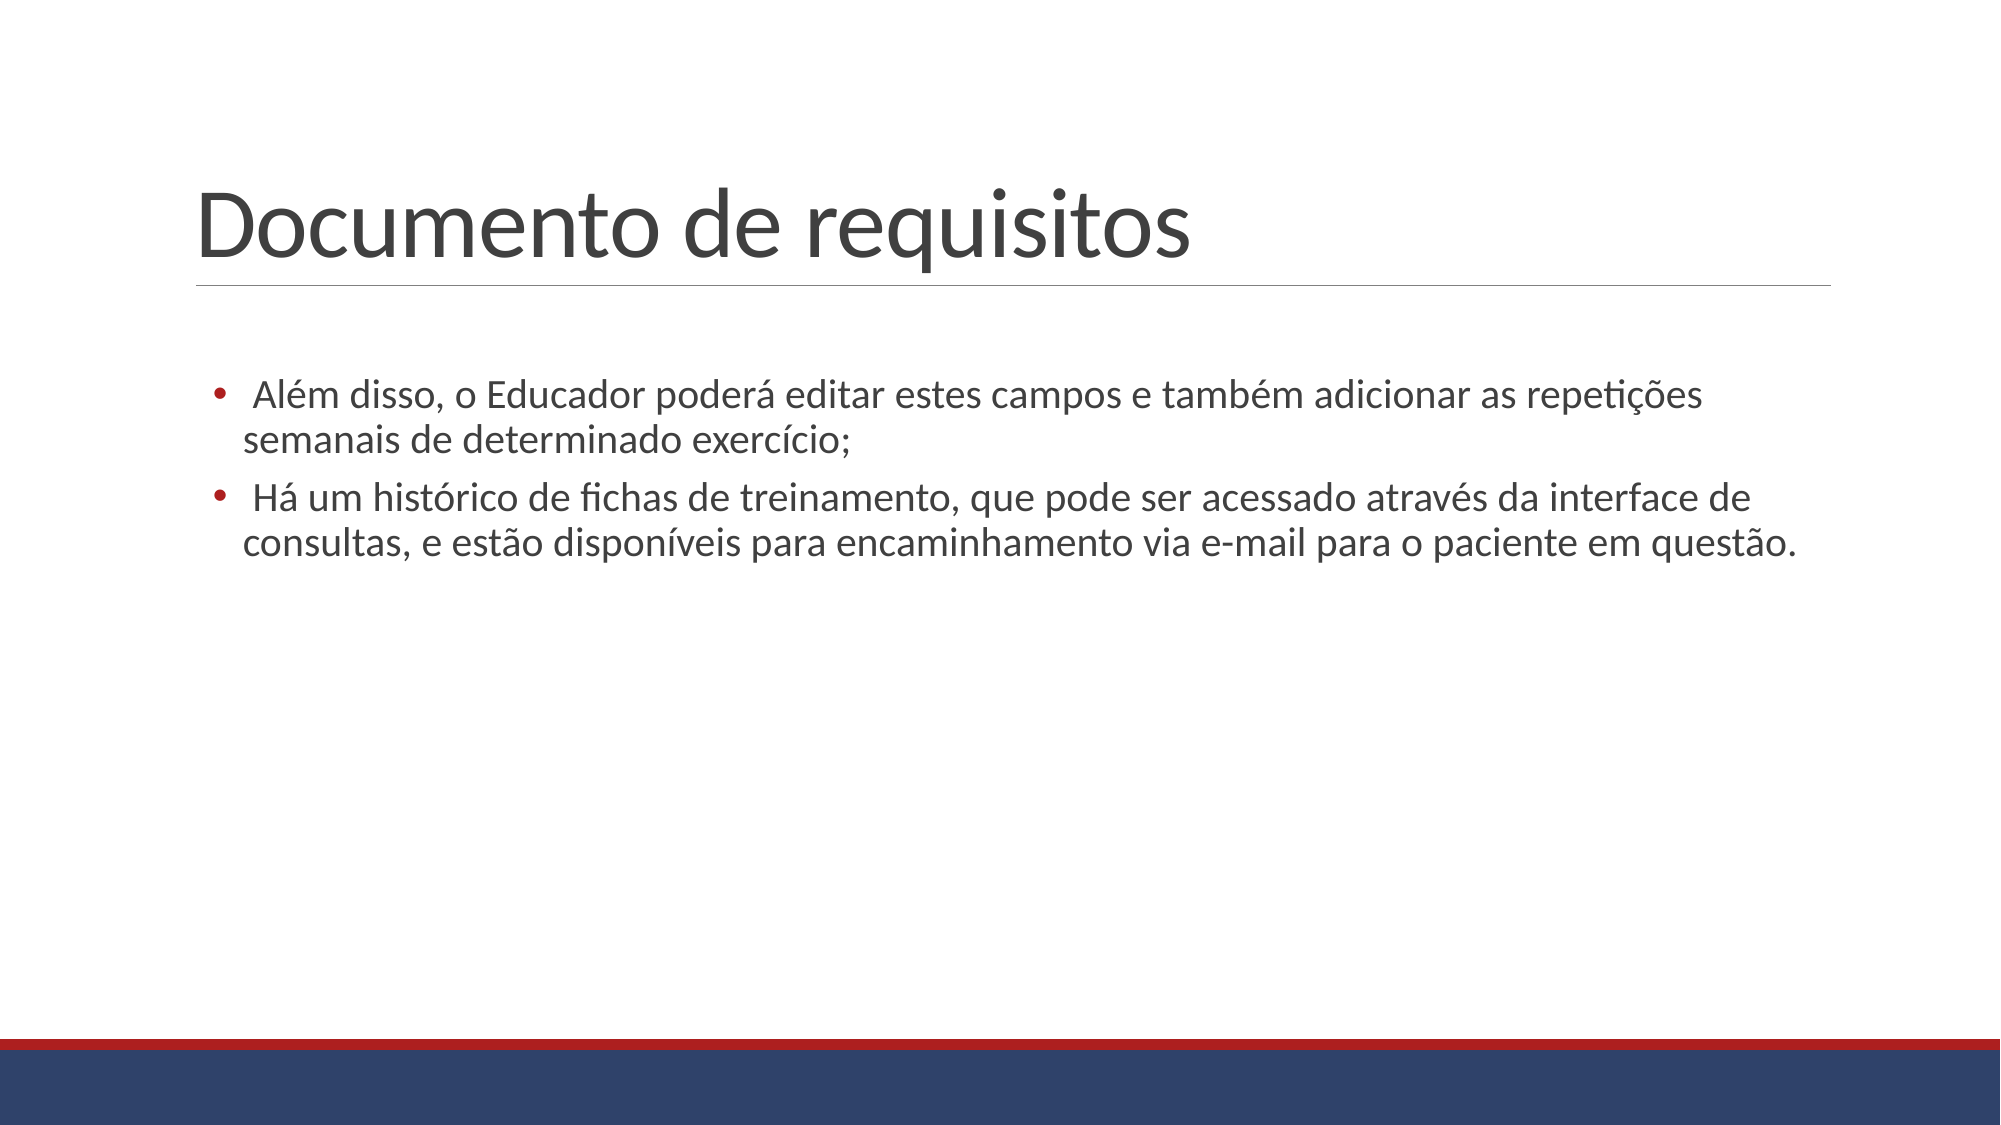

# Documento de requisitos

 Além disso, o Educador poderá editar estes campos e também adicionar as repetições semanais de determinado exercício;
 Há um histórico de fichas de treinamento, que pode ser acessado através da interface de consultas, e estão disponíveis para encaminhamento via e-mail para o paciente em questão.